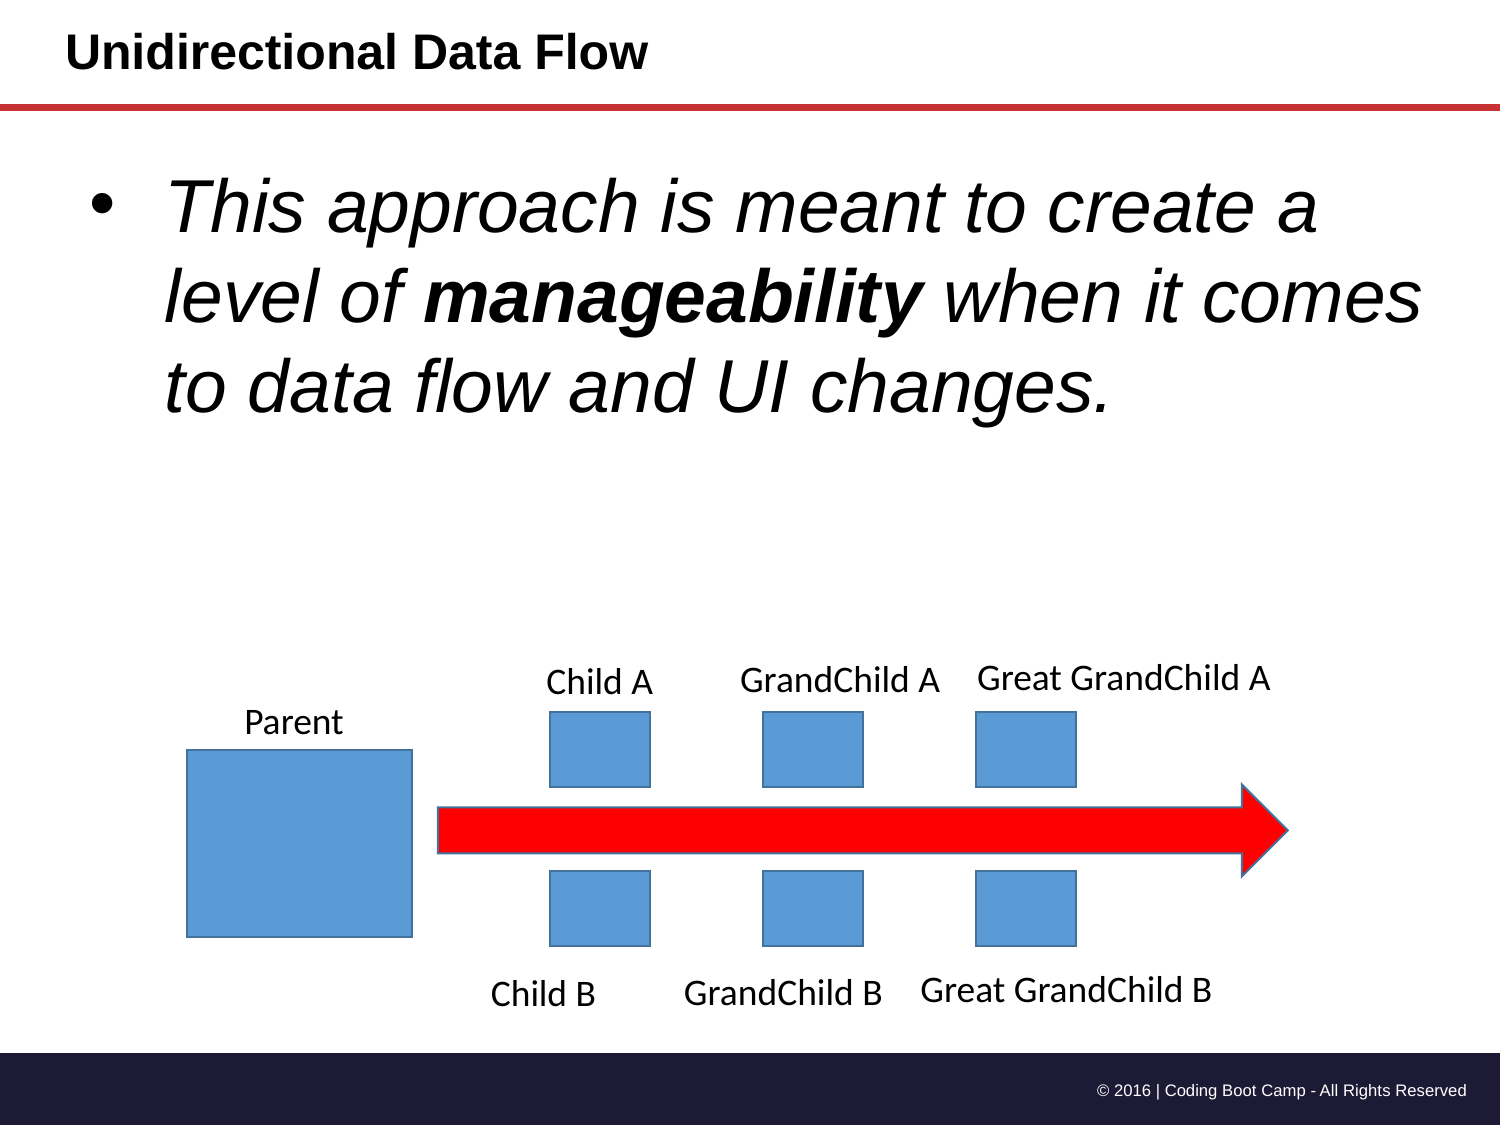

# Unidirectional Data Flow
This approach is meant to create a level of manageability when it comes to data flow and UI changes.

Great GrandChild A
GrandChild A
Child A
Parent

Great GrandChild B
GrandChild B
Child B